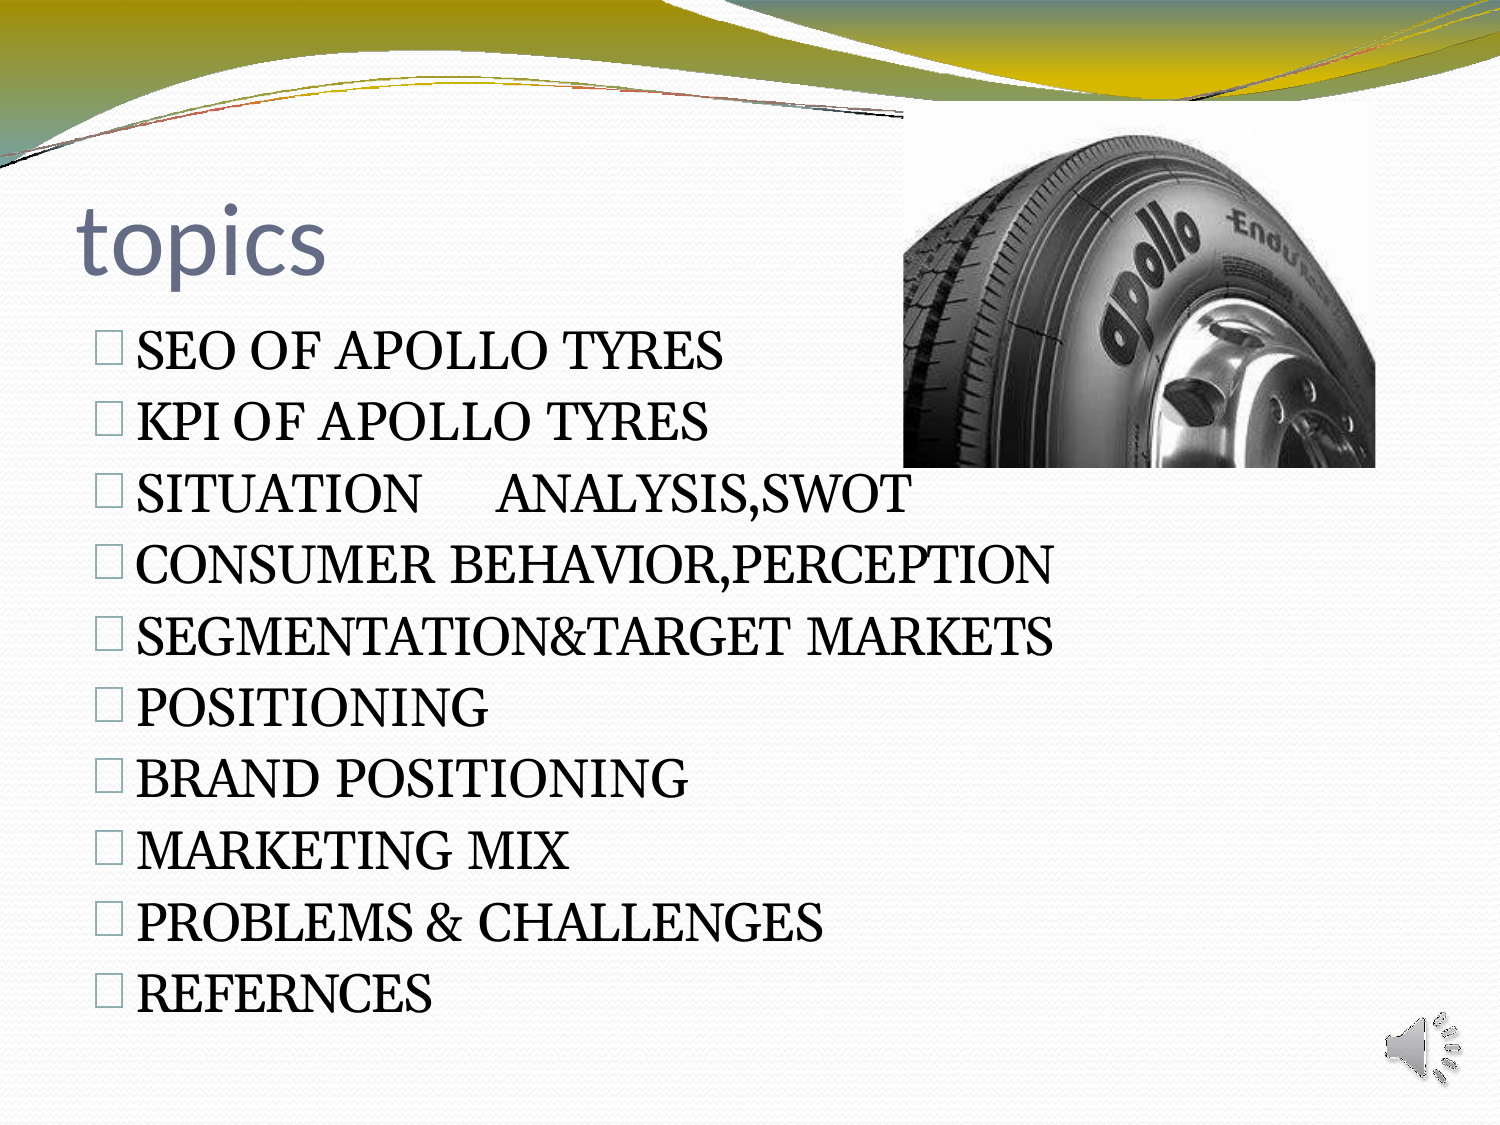

# topics
SEO OF APOLLO TYRES
KPI OF APOLLO TYRES
SITUATION	ANALYSIS,SWOT
CONSUMER BEHAVIOR,PERCEPTION
SEGMENTATION&TARGET MARKETS
POSITIONING
BRAND POSITIONING
MARKETING MIX
PROBLEMS & CHALLENGES
REFERNCES